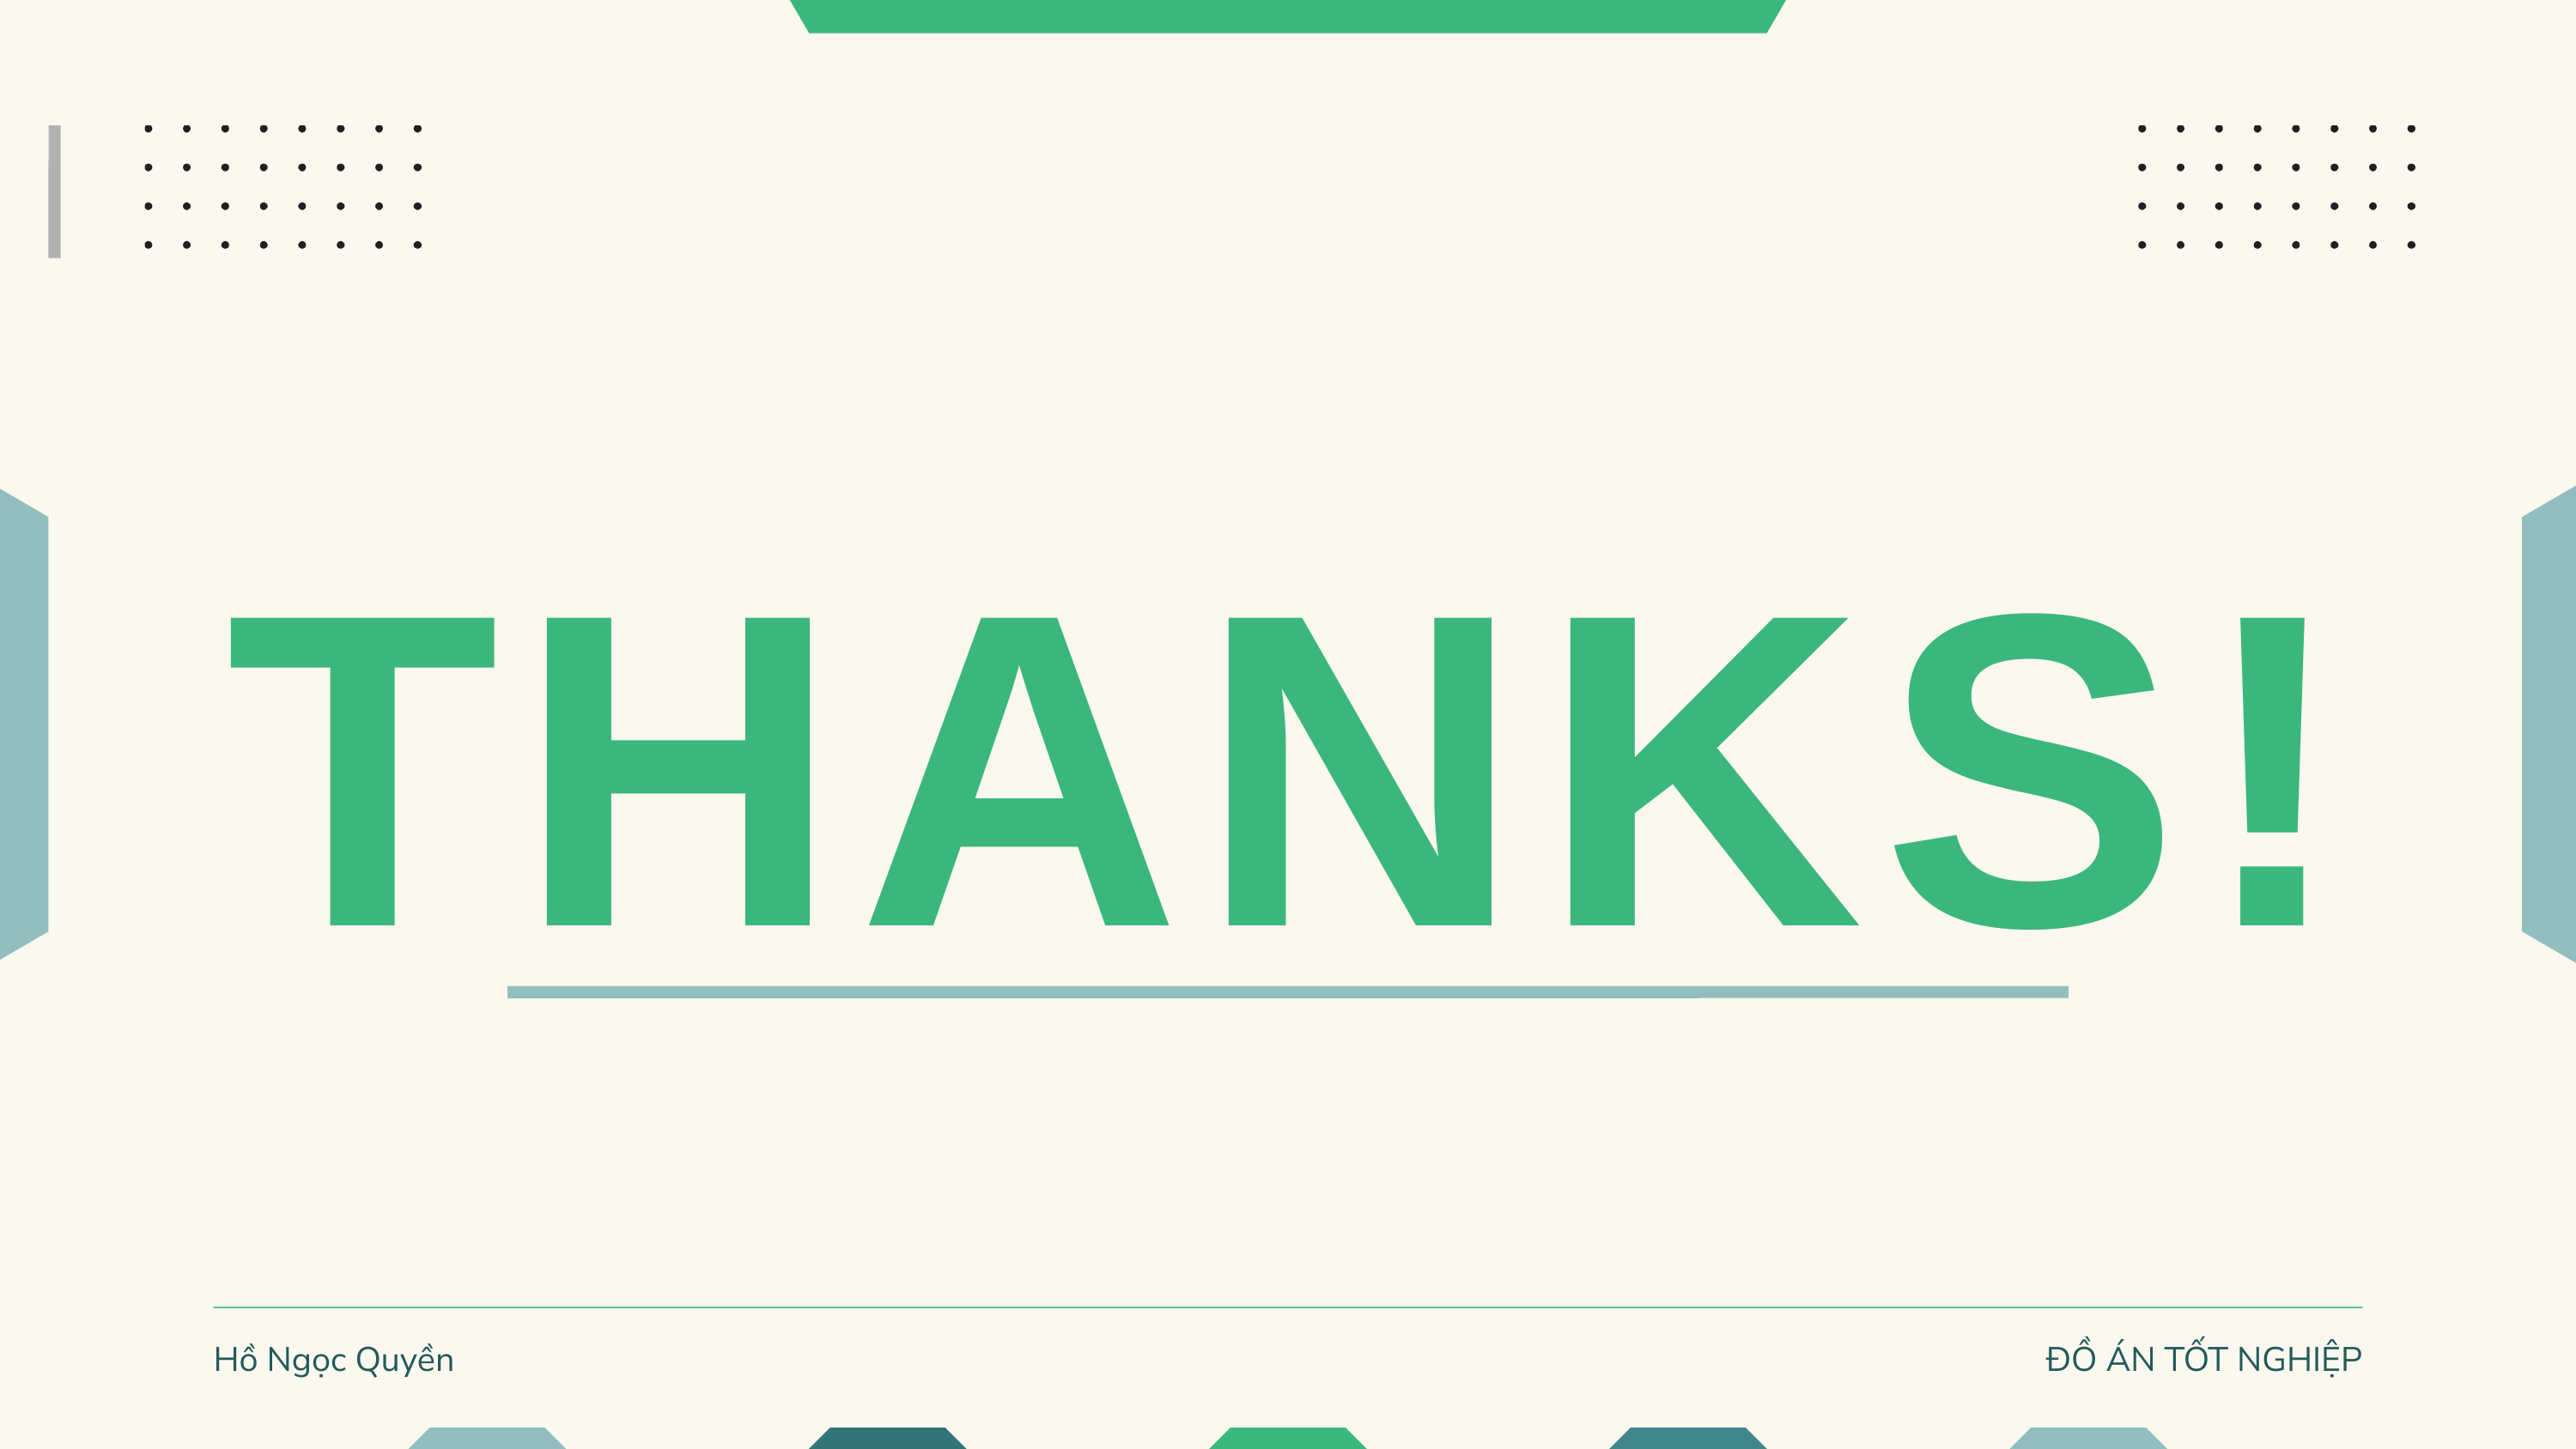

THANKS!

Hồ Ngọc Quyền
ĐỒ ÁN TỐT NGHIỆP